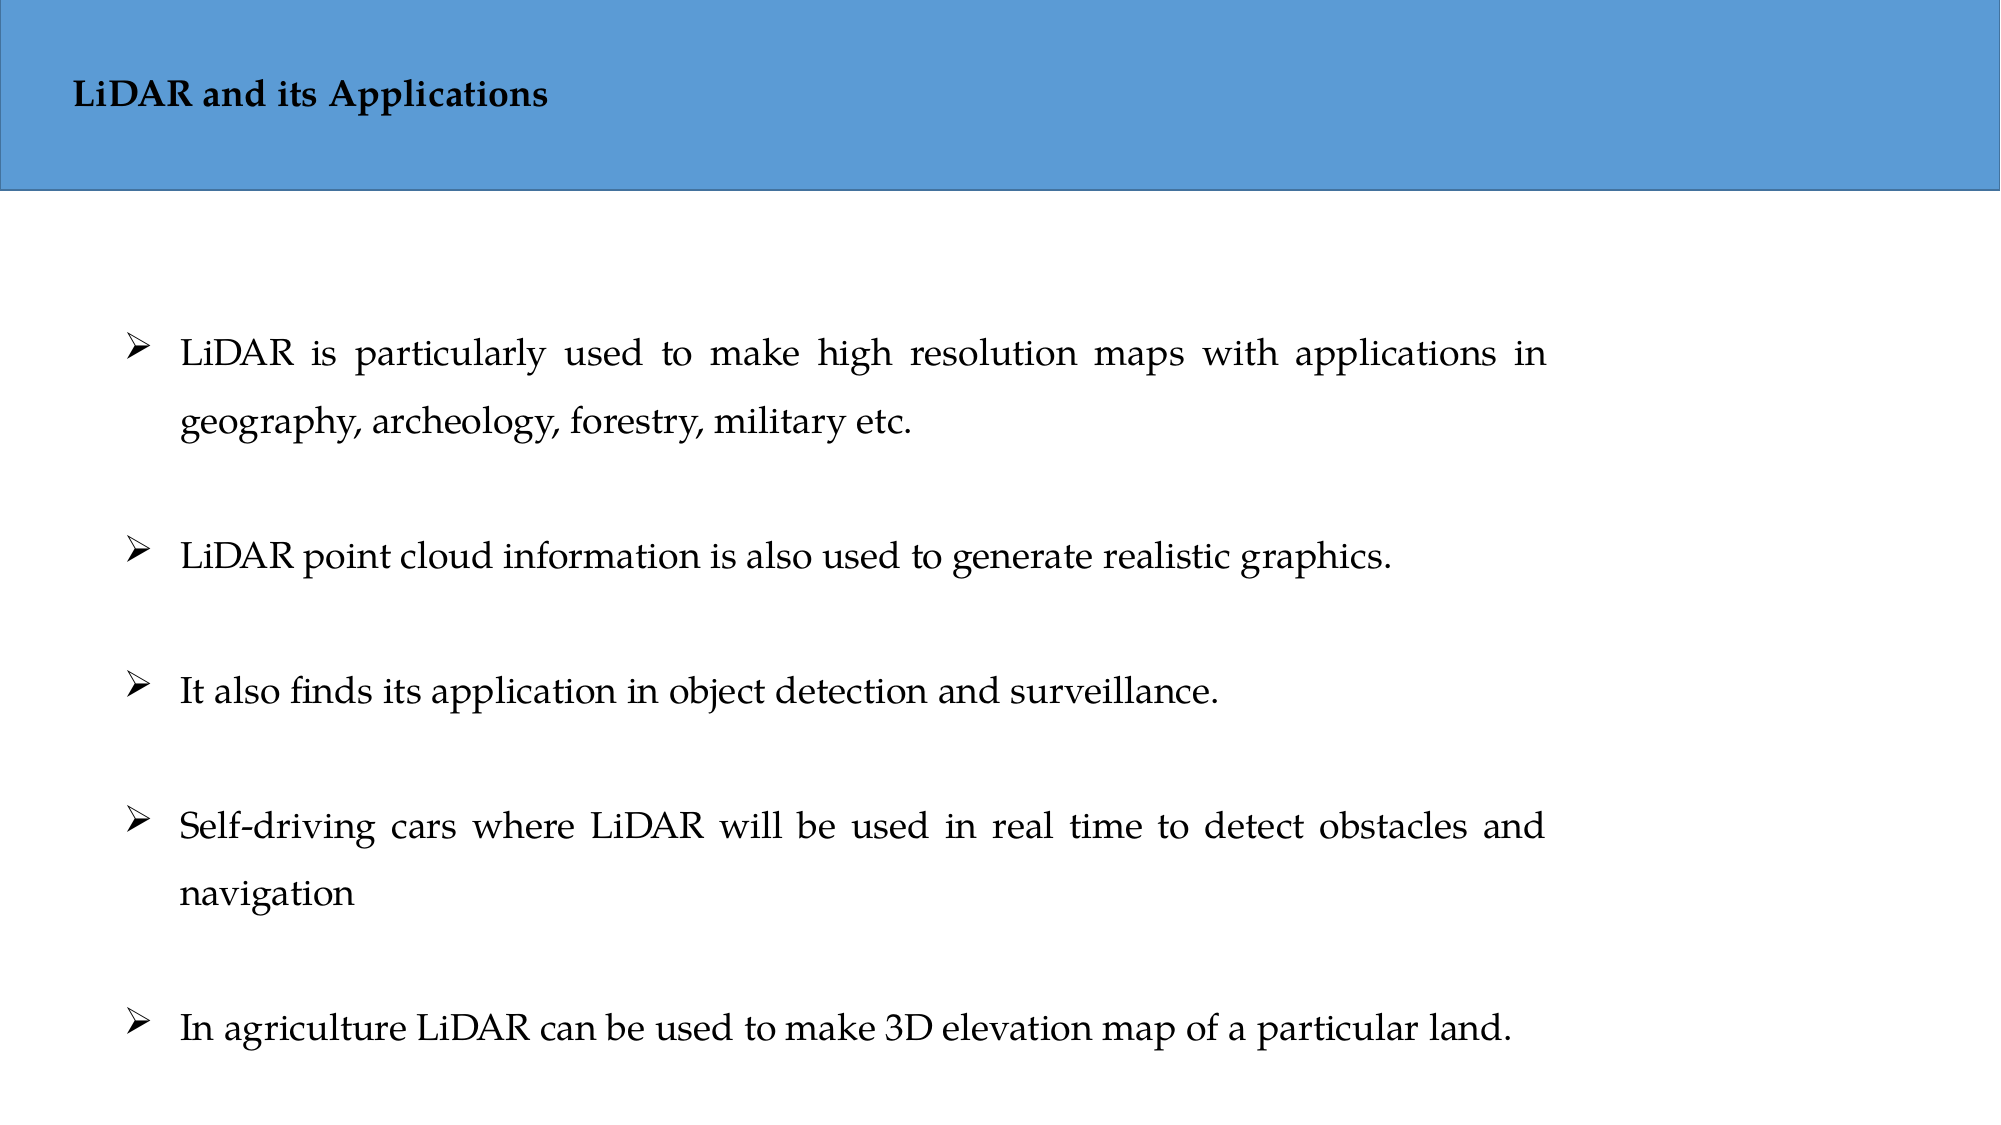

LiDAR and its Applications
LiDAR is particularly used to make high resolution maps with applications in geography, archeology, forestry, military etc.

LiDAR point cloud information is also used to generate realistic graphics.

It also finds its application in object detection and surveillance.

Self-driving cars where LiDAR will be used in real time to detect obstacles and navigation

In agriculture LiDAR can be used to make 3D elevation map of a particular land.